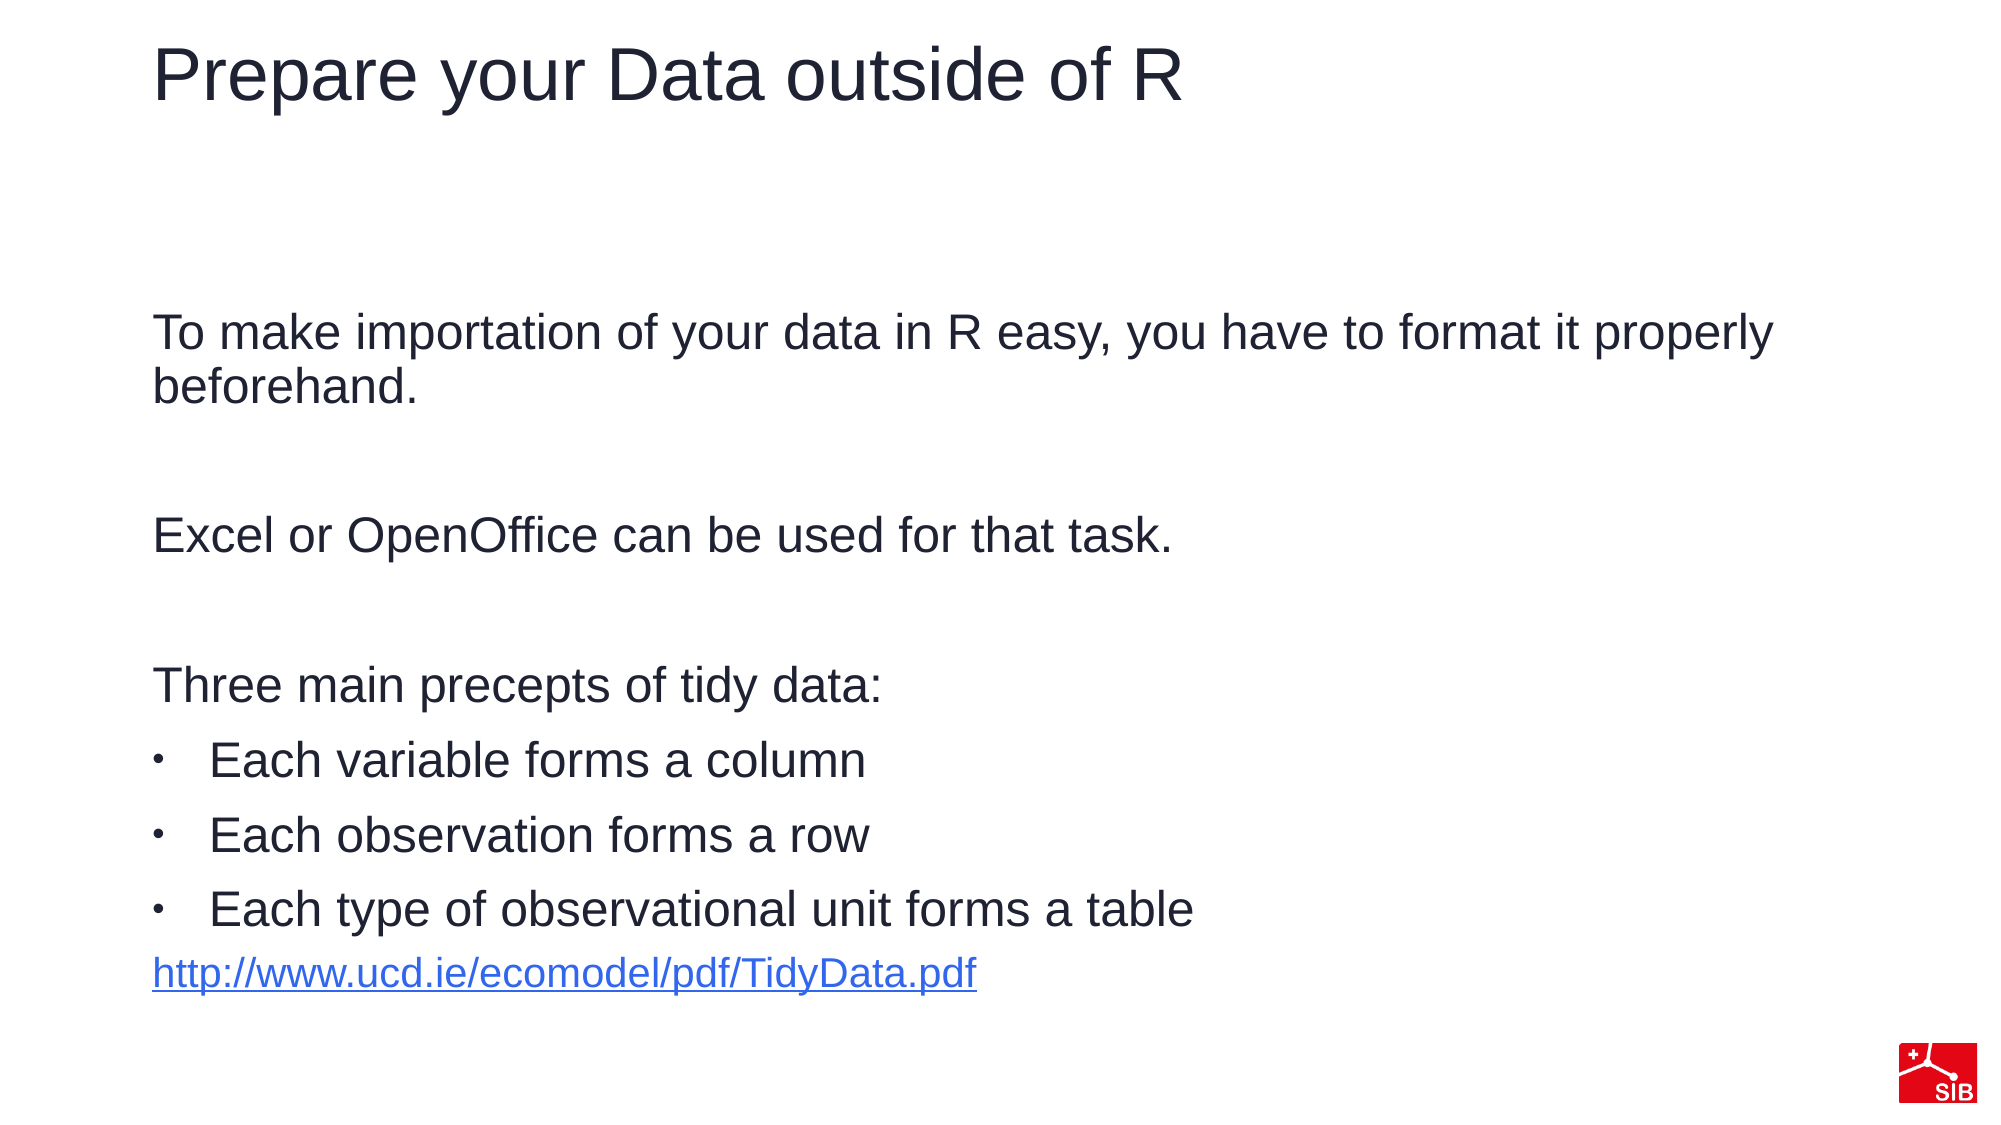

# Prepare your Data outside of R
To make importation of your data in R easy, you have to format it properly beforehand.

Excel or OpenOffice can be used for that task.

Three main precepts of tidy data:
Each variable forms a column
Each observation forms a row
Each type of observational unit forms a table
http://www.ucd.ie/ecomodel/pdf/TidyData.pdf